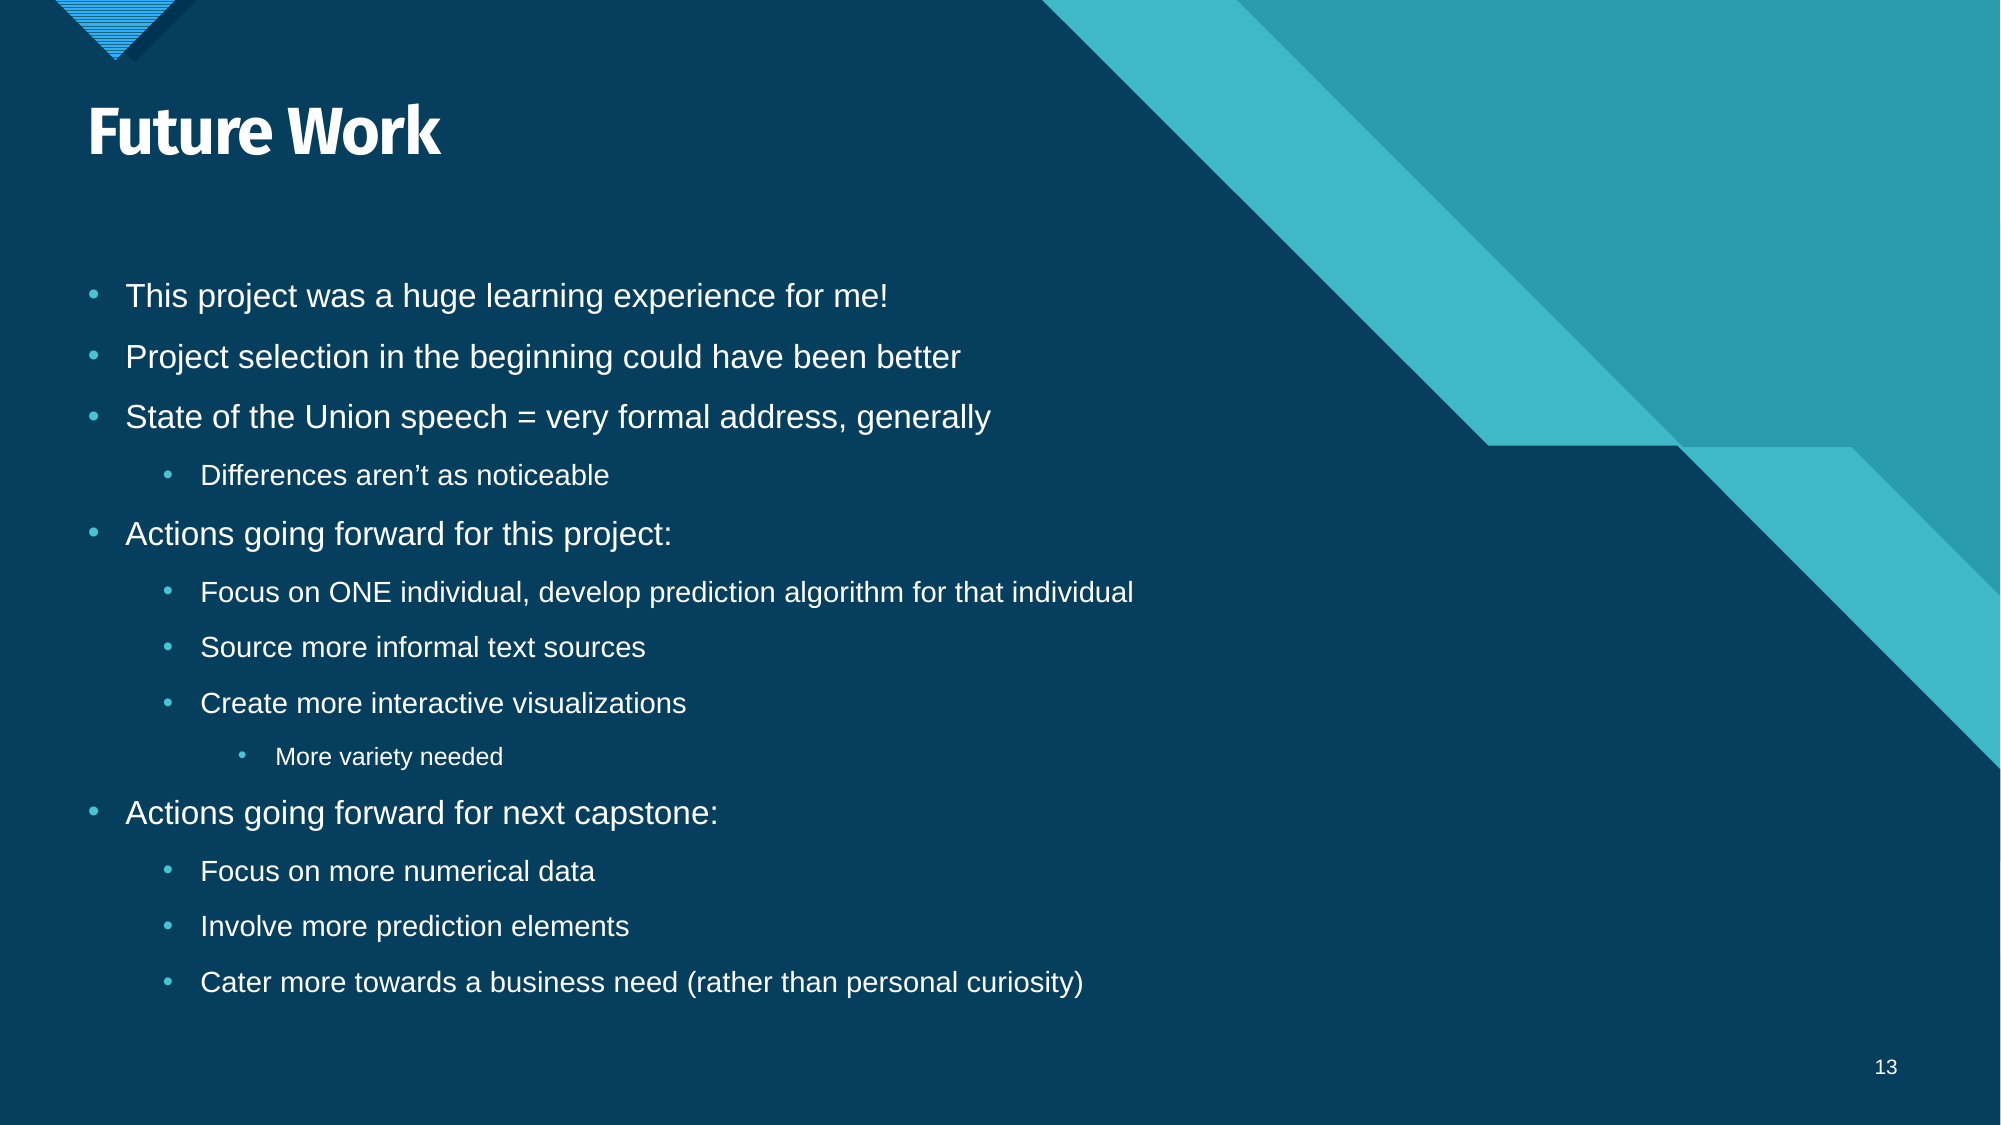

# Future Work
This project was a huge learning experience for me!
Project selection in the beginning could have been better
State of the Union speech = very formal address, generally
Differences aren’t as noticeable
Actions going forward for this project:
Focus on ONE individual, develop prediction algorithm for that individual
Source more informal text sources
Create more interactive visualizations
More variety needed
Actions going forward for next capstone:
Focus on more numerical data
Involve more prediction elements
Cater more towards a business need (rather than personal curiosity)

13